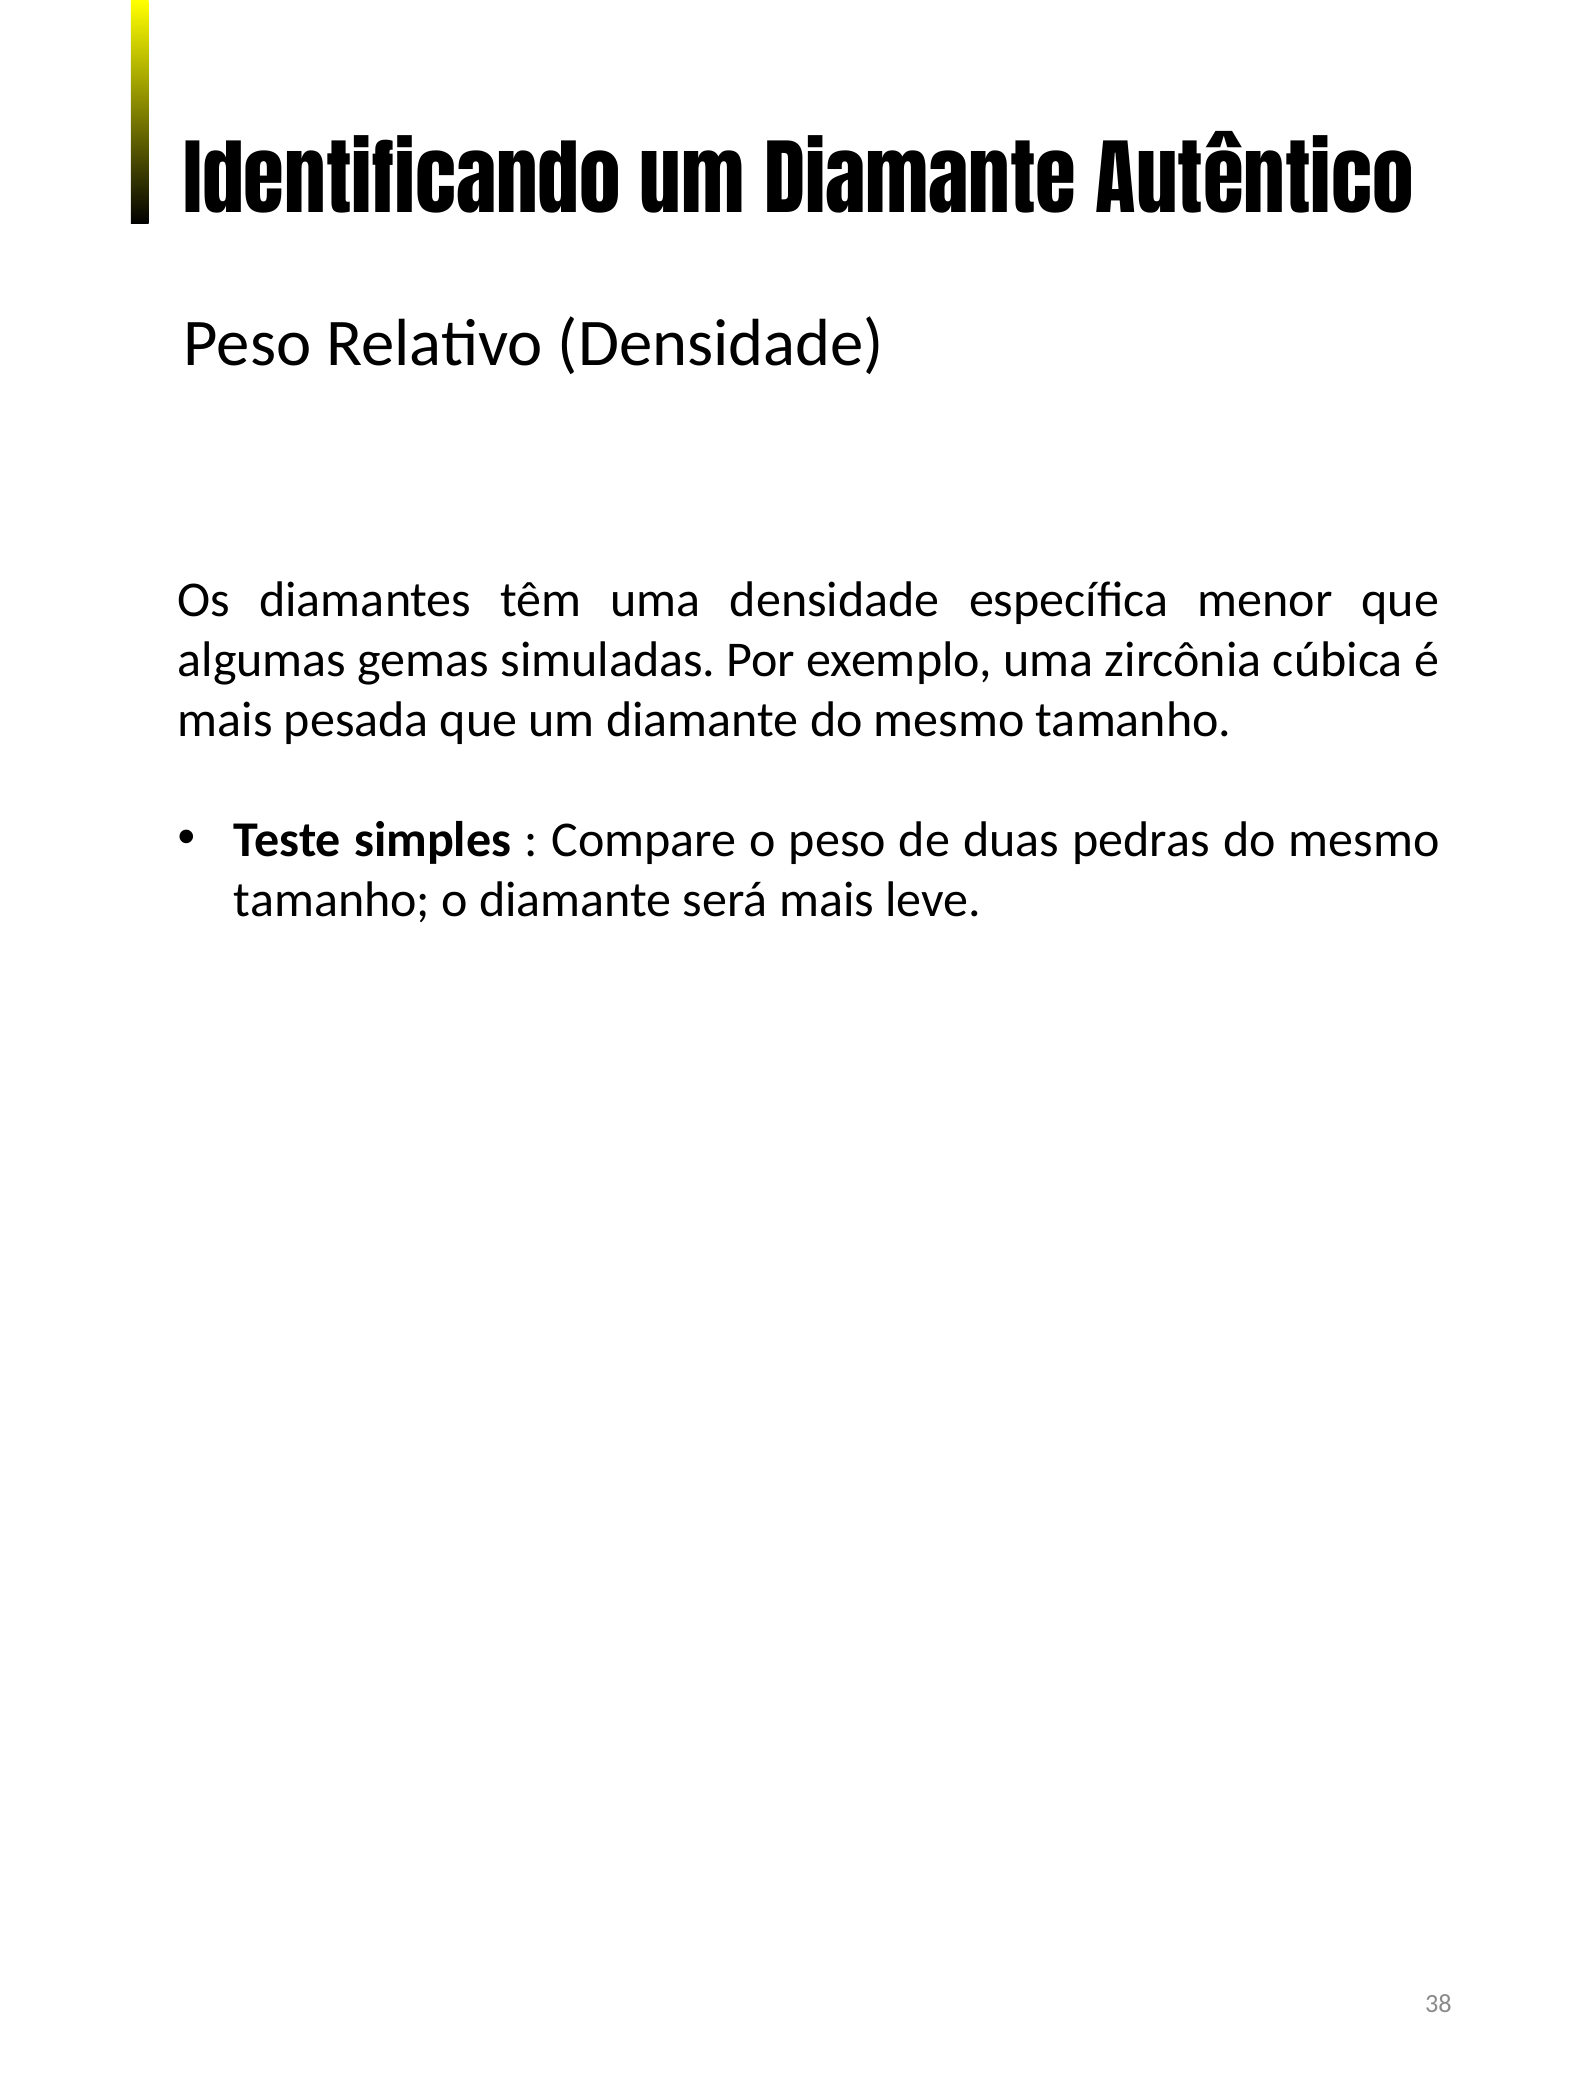

Identificando um Diamante Autêntico
Peso Relativo (Densidade)
Os diamantes têm uma densidade específica menor que algumas gemas simuladas. Por exemplo, uma zircônia cúbica é mais pesada que um diamante do mesmo tamanho.

Teste simples : Compare o peso de duas pedras do mesmo tamanho; o diamante será mais leve.
38